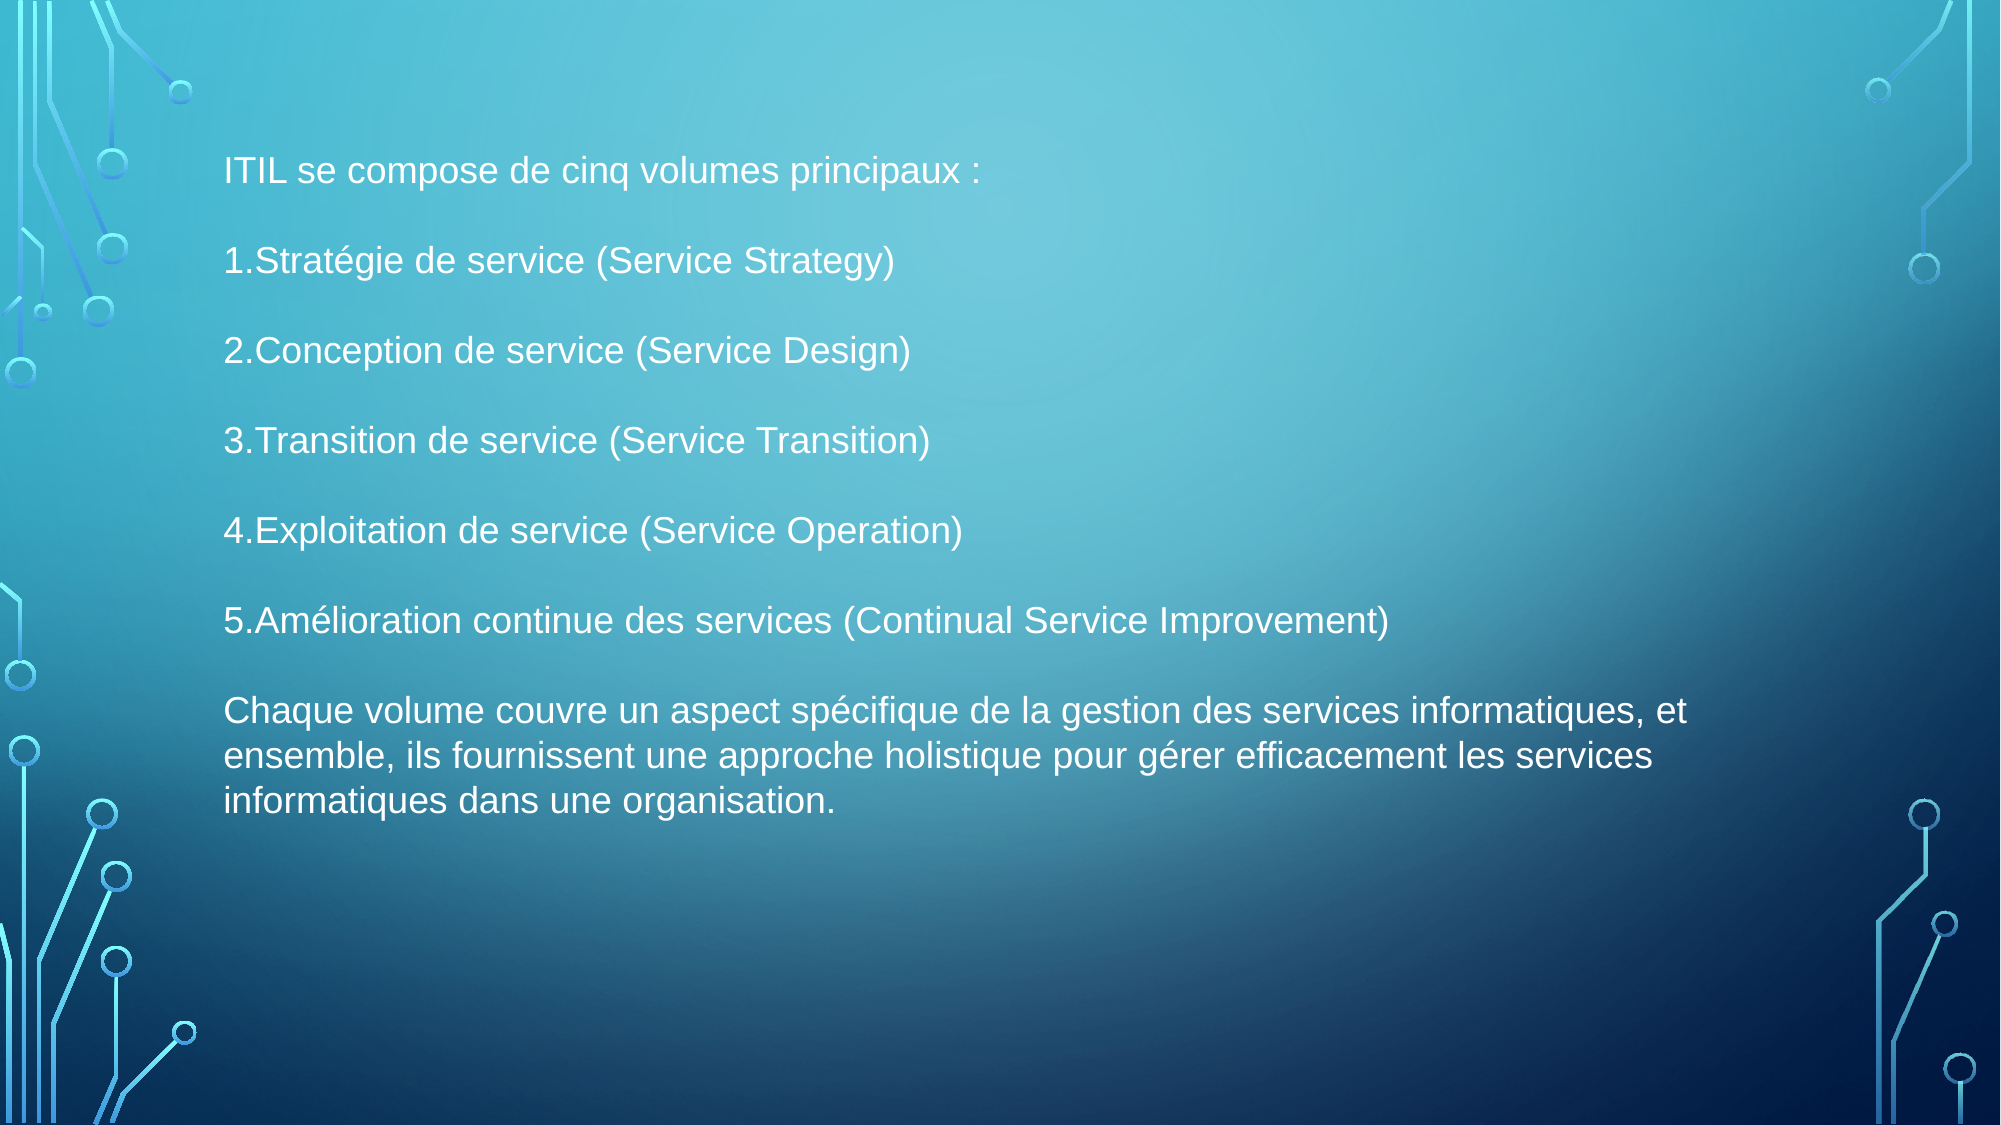

ITIL se compose de cinq volumes principaux :

Stratégie de service (Service Strategy)

Conception de service (Service Design)

Transition de service (Service Transition)

Exploitation de service (Service Operation)

Amélioration continue des services (Continual Service Improvement)

Chaque volume couvre un aspect spécifique de la gestion des services informatiques, et ensemble, ils fournissent une approche holistique pour gérer efficacement les services informatiques dans une organisation.